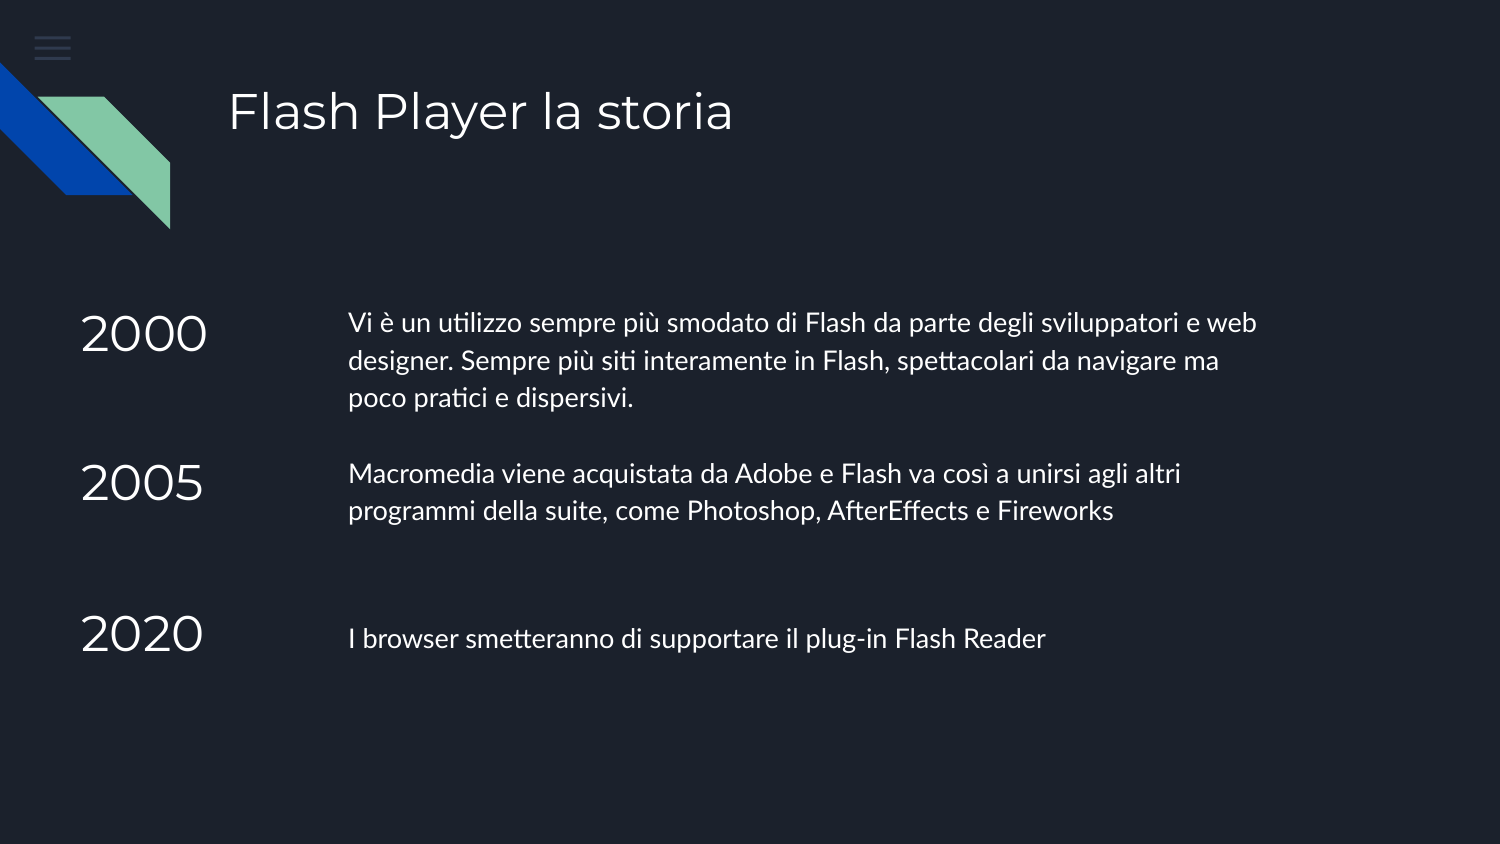

# Flash Player la storia
2000

Vi è un utilizzo sempre più smodato di Flash da parte degli sviluppatori e web designer. Sempre più siti interamente in Flash, spettacolari da navigare ma poco pratici e dispersivi.
2005

Macromedia viene acquistata da Adobe e Flash va così a unirsi agli altri programmi della suite, come Photoshop, AfterEffects e Fireworks
2020
I browser smetteranno di supportare il plug-in Flash Reader